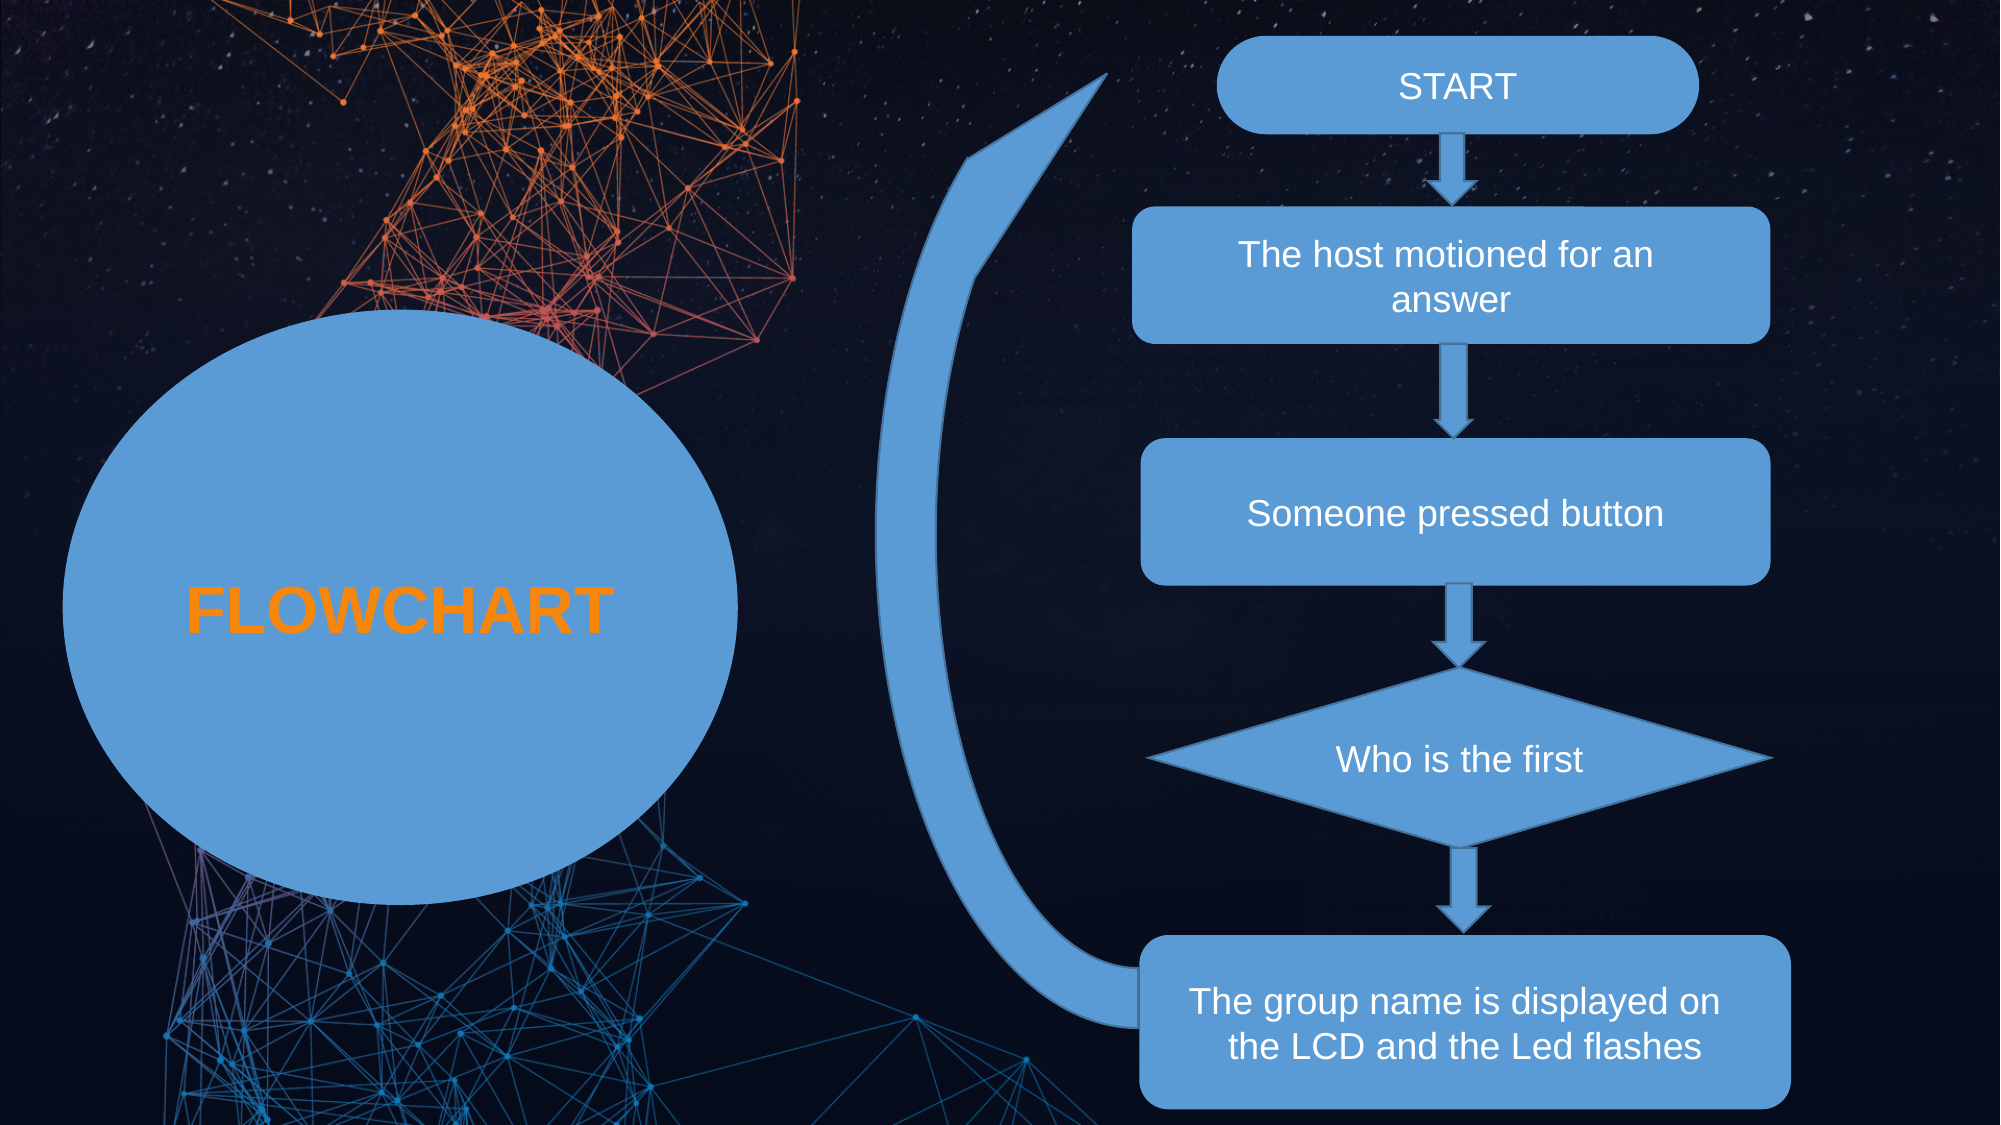

START
http://www.netshop168.com/goods-4364.html
http://www.netshop168.com/goods-4363.html
http://www.netshop168.com/goods-4362.html
http://www.netshop168.com/goods-4361.html
http://www.netshop168.com/goods-4360.html
http://www.netshop168.com/goods-4359.html
http://www.netshop168.com/goods-4358.html
http://www.netshop168.com/goods-4357.html
http://www.netshop168.com/goods-4356.html
http://www.netshop168.com/goods-4355.html
http://www.netshop168.com/goods-4354.html
http://www.netshop168.com/goods-4353.html
http://www.netshop168.com/goods-4352.html
http://www.netshop168.com/goods-4351.html
http://www.netshop168.com/goods-4350.html
http://www.netshop168.com/goods-4349.html
http://www.netshop168.com/goods-4348.html
http://www.netshop168.com/goods-4347.html
http://www.netshop168.com/goods-4346.html
http://www.netshop168.com/goods-4345.html
http://www.netshop168.com/goods-4344.html
http://www.netshop168.com/goods-4343.html
http://www.netshop168.com/goods-4342.html
http://www.netshop168.com/goods-4341.html
http://www.netshop168.com/goods-4340.html
http://www.netshop168.com/goods-4339.html
http://www.netshop168.com/goods-4338.html
http://www.netshop168.com/goods-4337.html
http://www.netshop168.com/goods-4336.html
http://www.netshop168.com/goods-4335.html
http://www.netshop168.com/goods-4334.html
http://www.netshop168.com/goods-4333.html
http://www.netshop168.com/goods-4332.html
http://www.netshop168.com/goods-4331.html

The host motioned for an
answer

FLOWCHART

Someone pressed button

Who is the first
http://www.netshop168.com/goods-4330.html
http://www.netshop168.com/goods-4329.html
http://www.netshop168.com/goods-4328.html
http://www.netshop168.com/goods-4327.html
http://www.netshop168.com/goods-4326.html
http://www.netshop168.com/goods-4325.html
http://www.netshop168.com/goods-4324.html
http://www.netshop168.com/goods-4323.html
http://www.netshop168.com/goods-4322.html
http://www.netshop168.com/goods-4321.html
http://www.netshop168.com/goods-4320.html
http://www.netshop168.com/goods-4319.html
http://www.netshop168.com/goods-4318.html
http://www.netshop168.com/goods-4317.html

The group name is displayed on   the LCD and the Led flashes